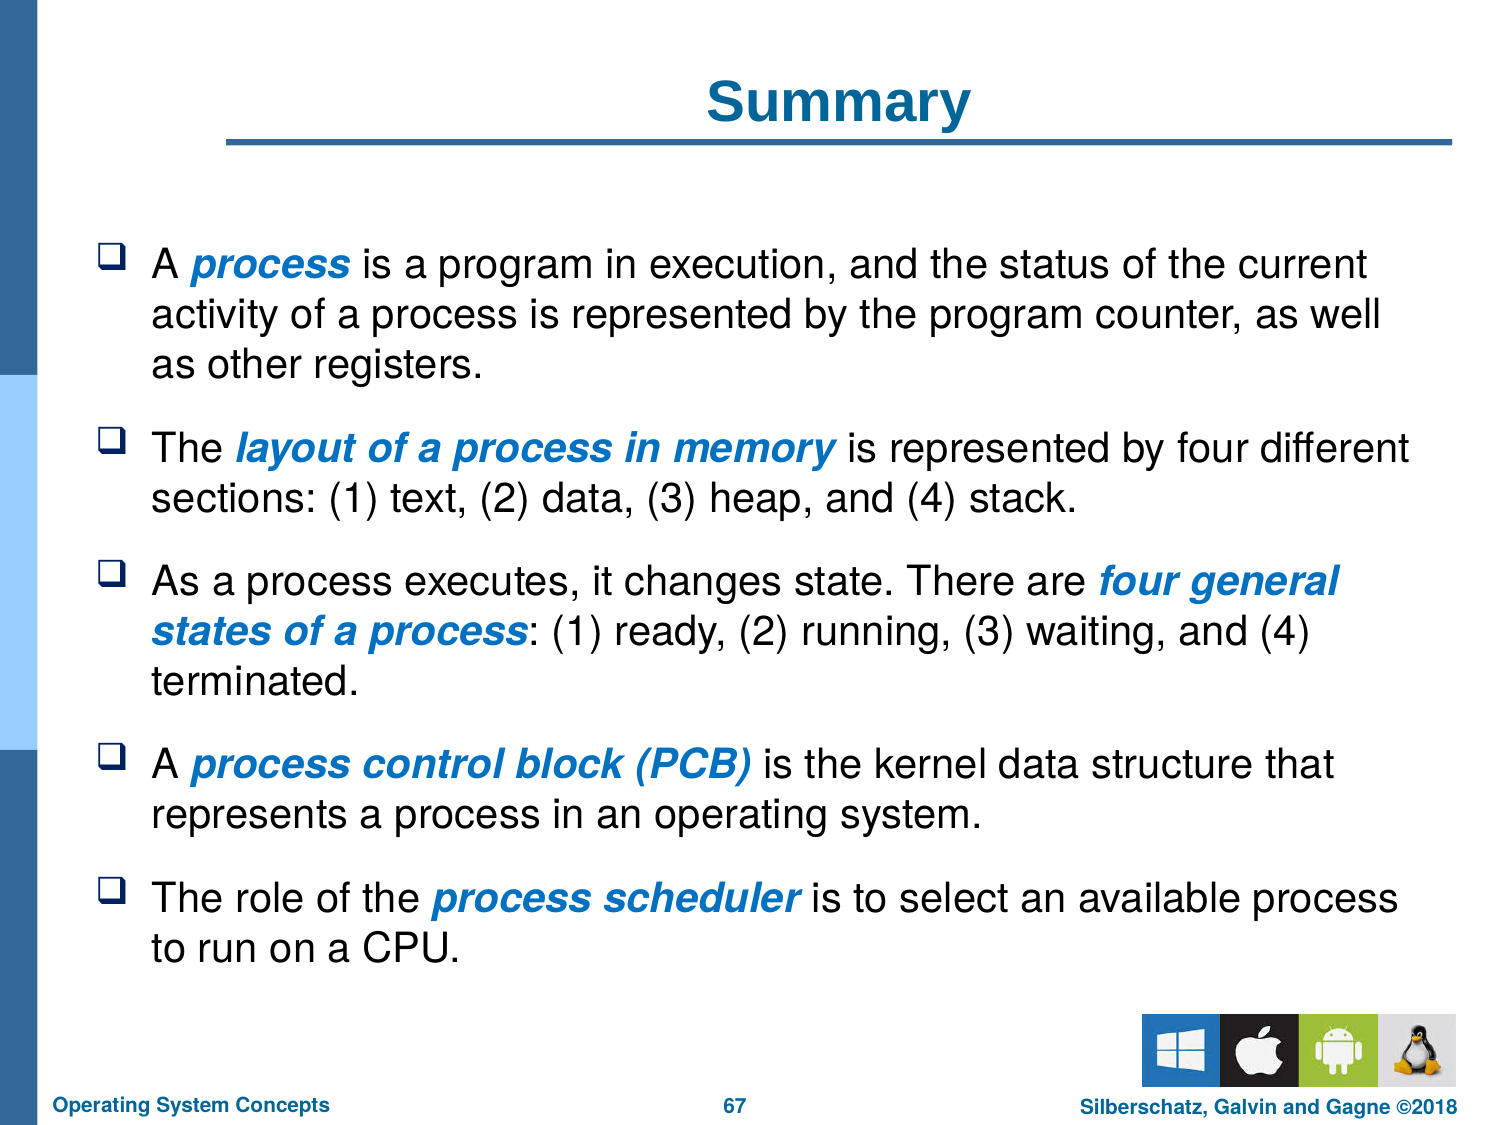

# Summary
A process is a program in execution, and the status of the current activity of a process is represented by the program counter, as well as other registers.
The layout of a process in memory is represented by four different sections: (1) text, (2) data, (3) heap, and (4) stack.
As a process executes, it changes state. There are four general states of a process: (1) ready, (2) running, (3) waiting, and (4) terminated.
A process control block (PCB) is the kernel data structure that represents a process in an operating system.
The role of the process scheduler is to select an available process to run on a CPU.